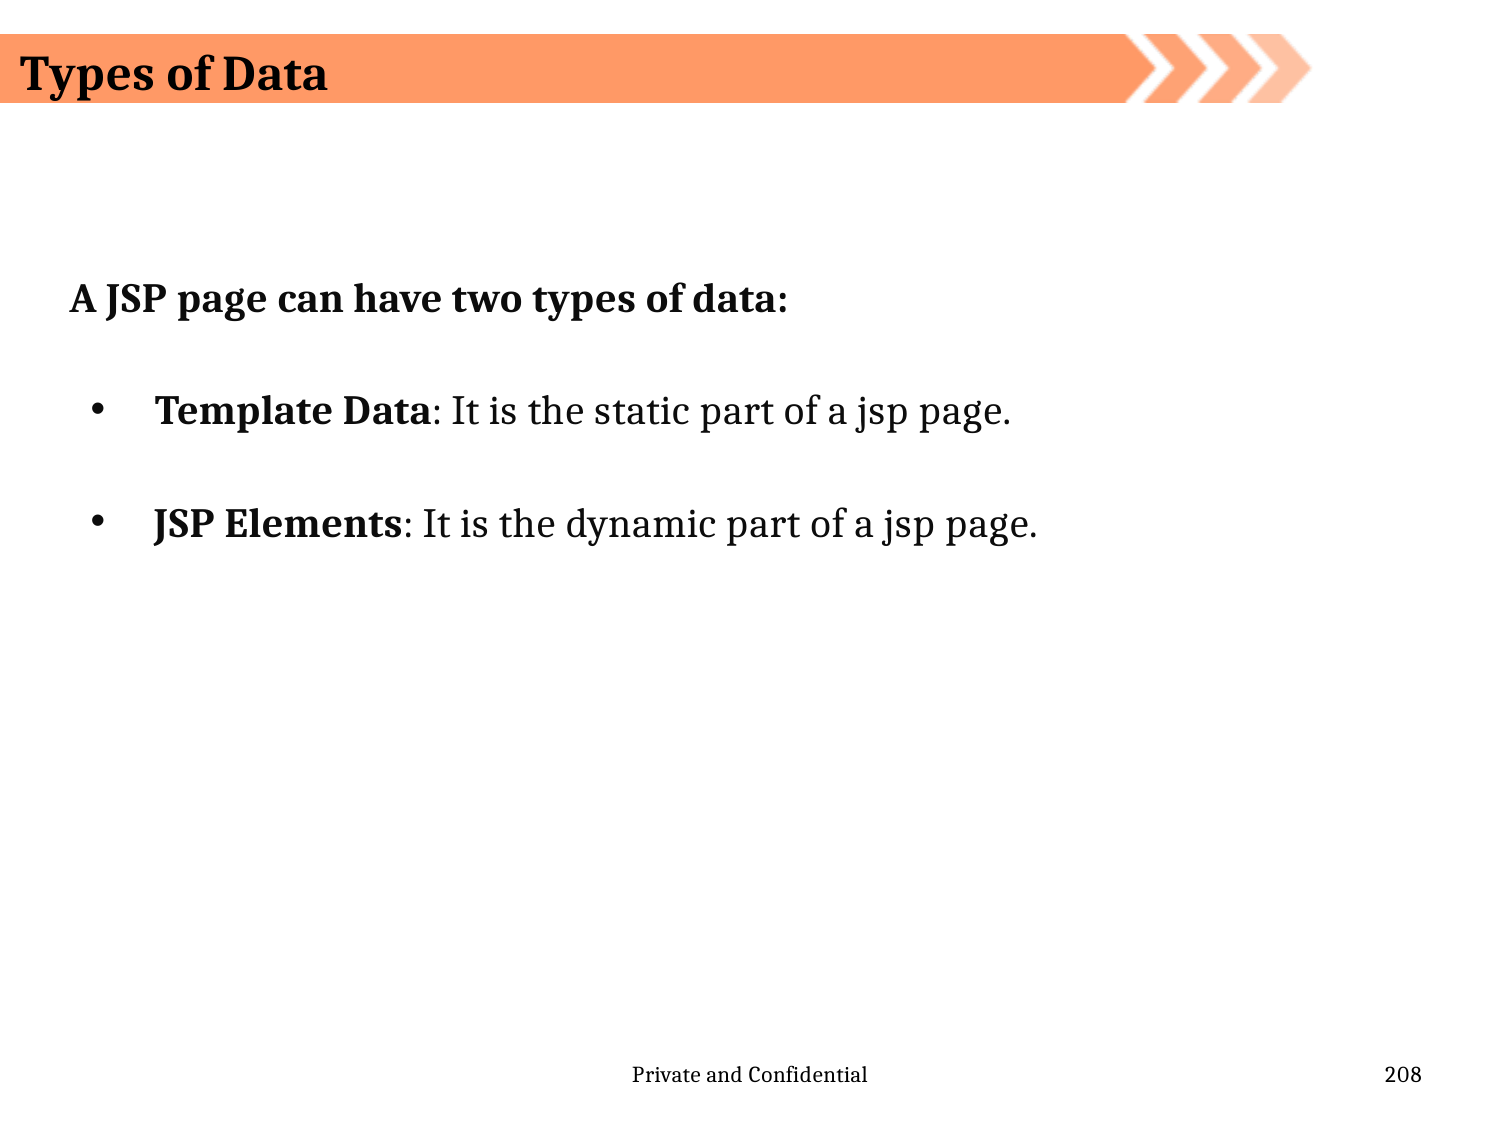

# Types of Data
A JSP page can have two types of data:

Template Data: It is the static part of a jsp page.

JSP Elements: It is the dynamic part of a jsp page.